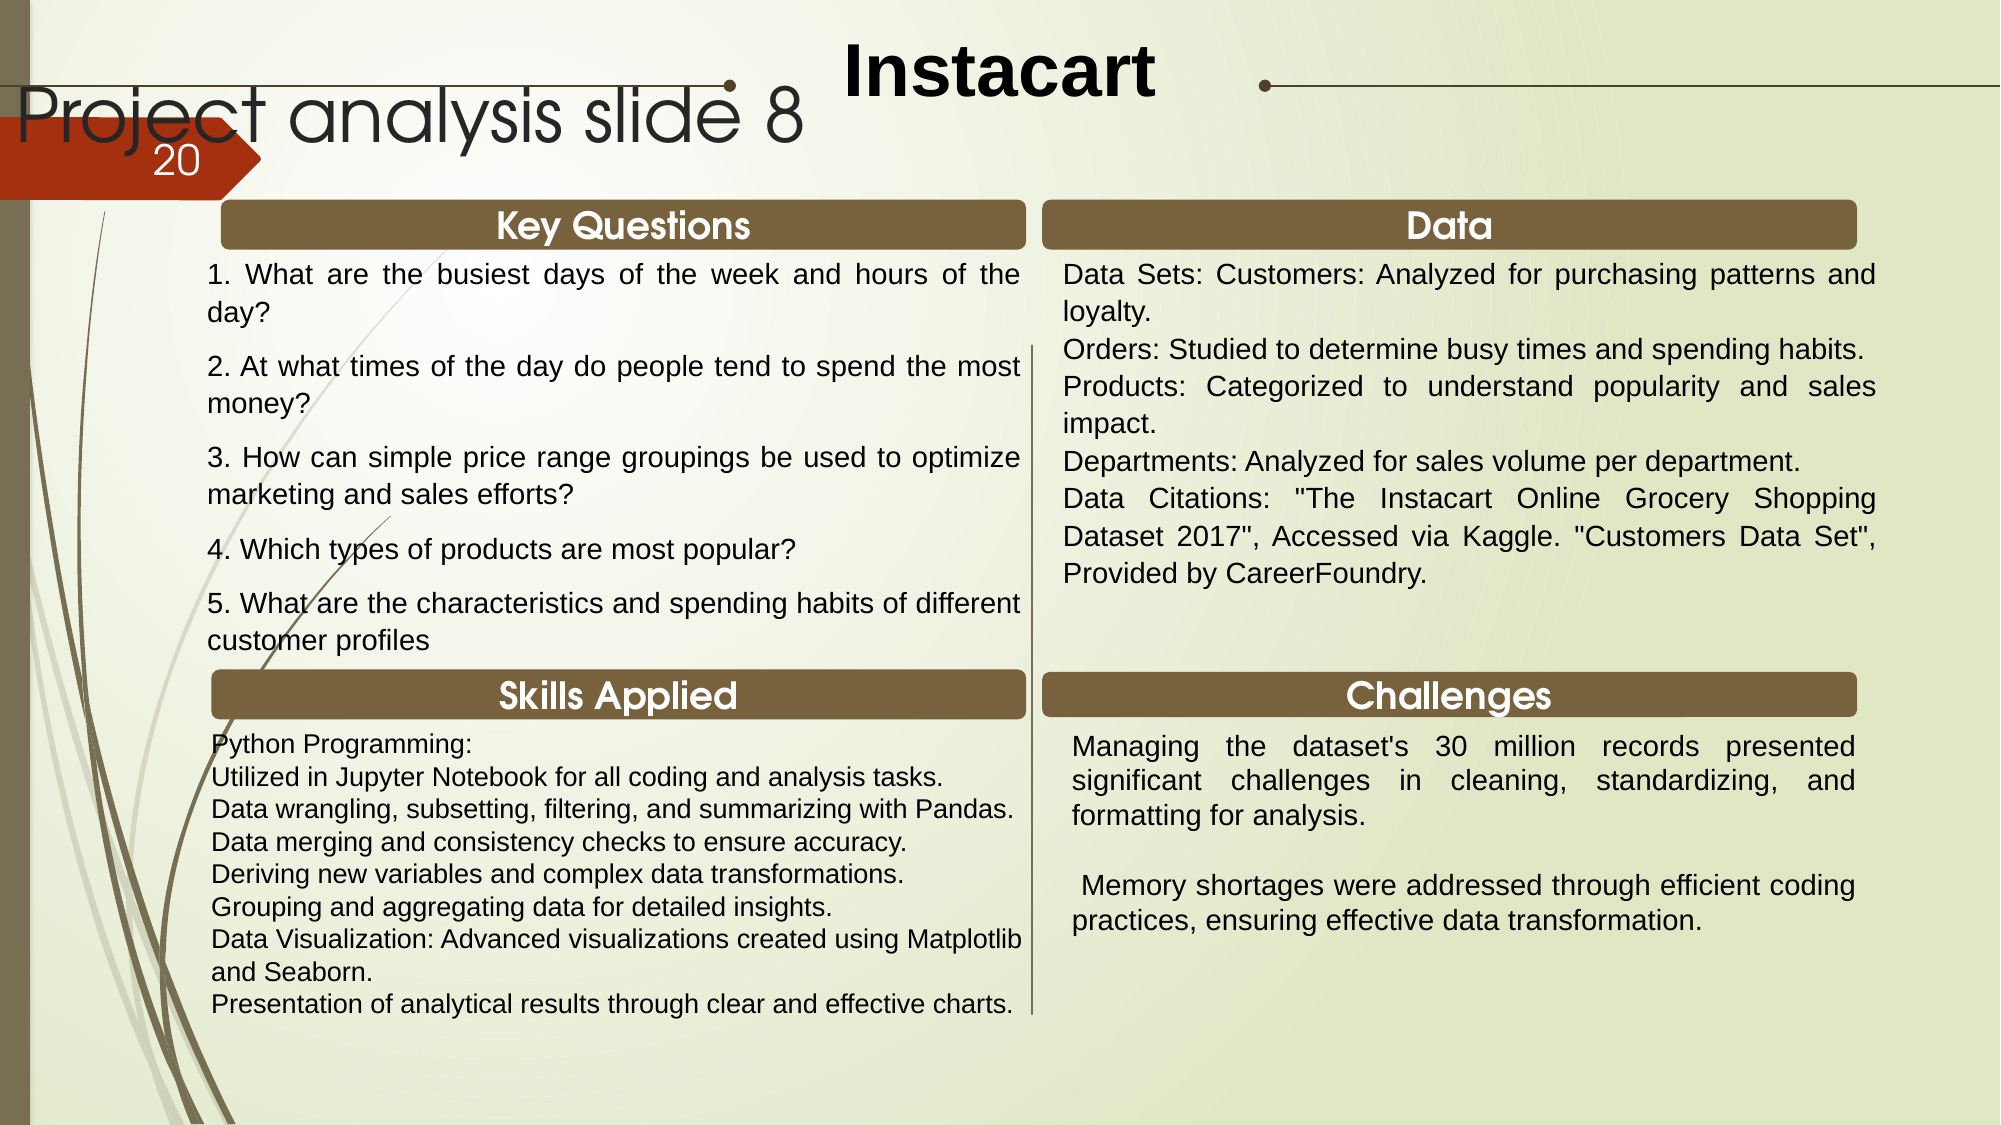

Instacart

Project analysis slide 8
20
Data
Key Questions
Data Sets: Customers: Analyzed for purchasing patterns and loyalty.
Orders: Studied to determine busy times and spending habits.
Products: Categorized to understand popularity and sales impact.
Departments: Analyzed for sales volume per department.
Data Citations: "The Instacart Online Grocery Shopping Dataset 2017", Accessed via Kaggle. "Customers Data Set", Provided by CareerFoundry.
1. What are the busiest days of the week and hours of the day?
2. At what times of the day do people tend to spend the most money?
3. How can simple price range groupings be used to optimize marketing and sales efforts?
4. Which types of products are most popular?
5. What are the characteristics and spending habits of different customer profiles
Skills Applied
Challenges
Python Programming:
Utilized in Jupyter Notebook for all coding and analysis tasks.
Data wrangling, subsetting, filtering, and summarizing with Pandas.
Data merging and consistency checks to ensure accuracy.
Deriving new variables and complex data transformations.
Grouping and aggregating data for detailed insights.
Data Visualization: Advanced visualizations created using Matplotlib and Seaborn.
Presentation of analytical results through clear and effective charts.
Managing the dataset's 30 million records presented significant challenges in cleaning, standardizing, and formatting for analysis.

 Memory shortages were addressed through efficient coding practices, ensuring effective data transformation.